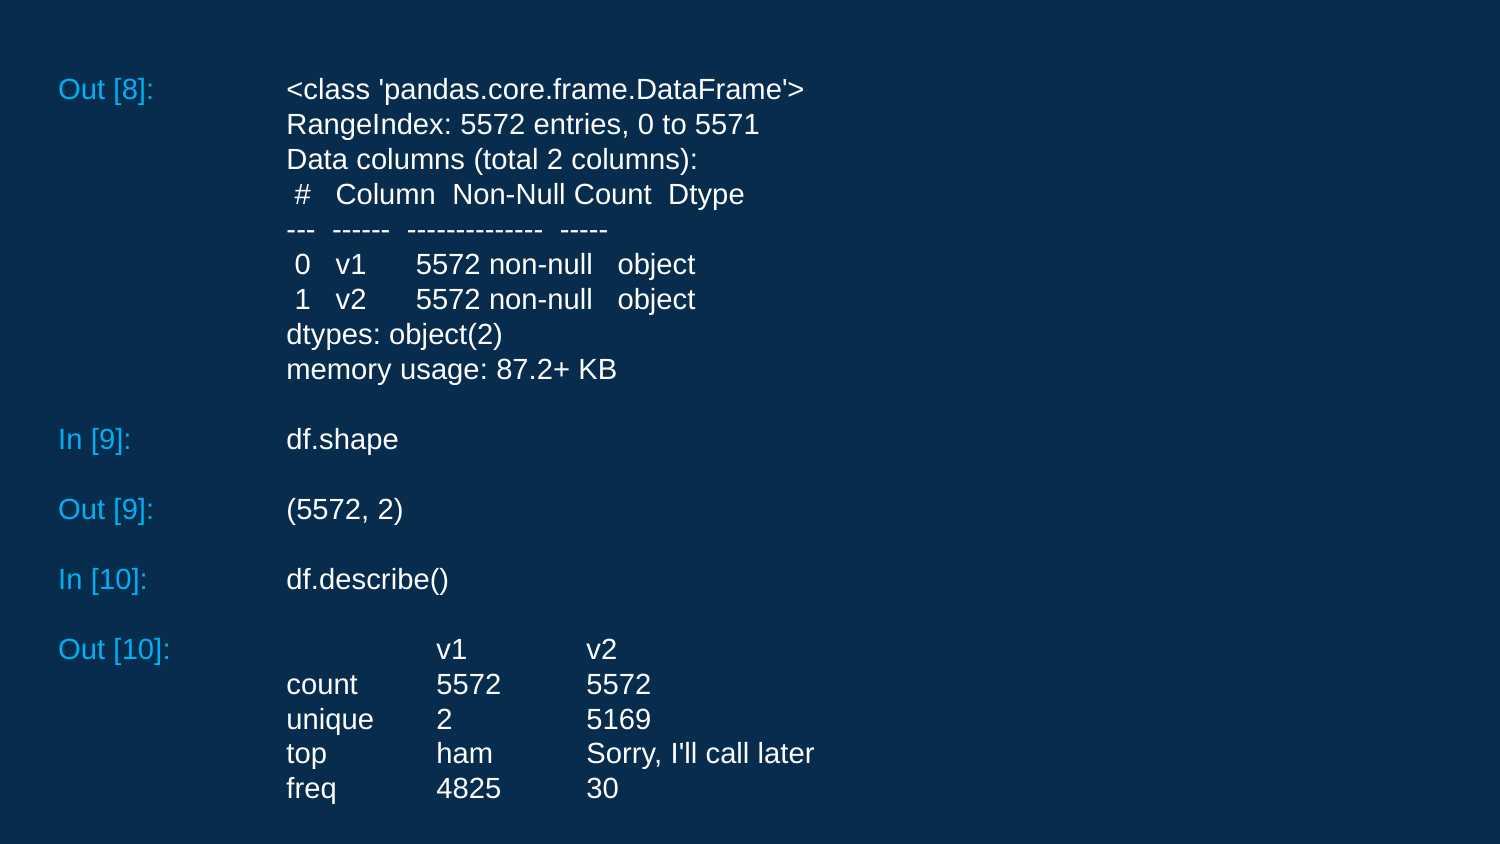

Out [8]:

In [9]:

Out [9]:

In [10]:

Out [10]:

<class 'pandas.core.frame.DataFrame'>
RangeIndex: 5572 entries, 0 to 5571
Data columns (total 2 columns):
 #   Column  Non-Null Count  Dtype
---  ------  --------------  -----
 0   v1      5572 non-null   object
 1   v2      5572 non-null   object
dtypes: object(2)
memory usage: 87.2+ KB

df.shape

(5572, 2)

df.describe()

	v1	v2
count	5572	5572
unique	2	5169
top	ham	Sorry, I'll call later
freq	4825	30